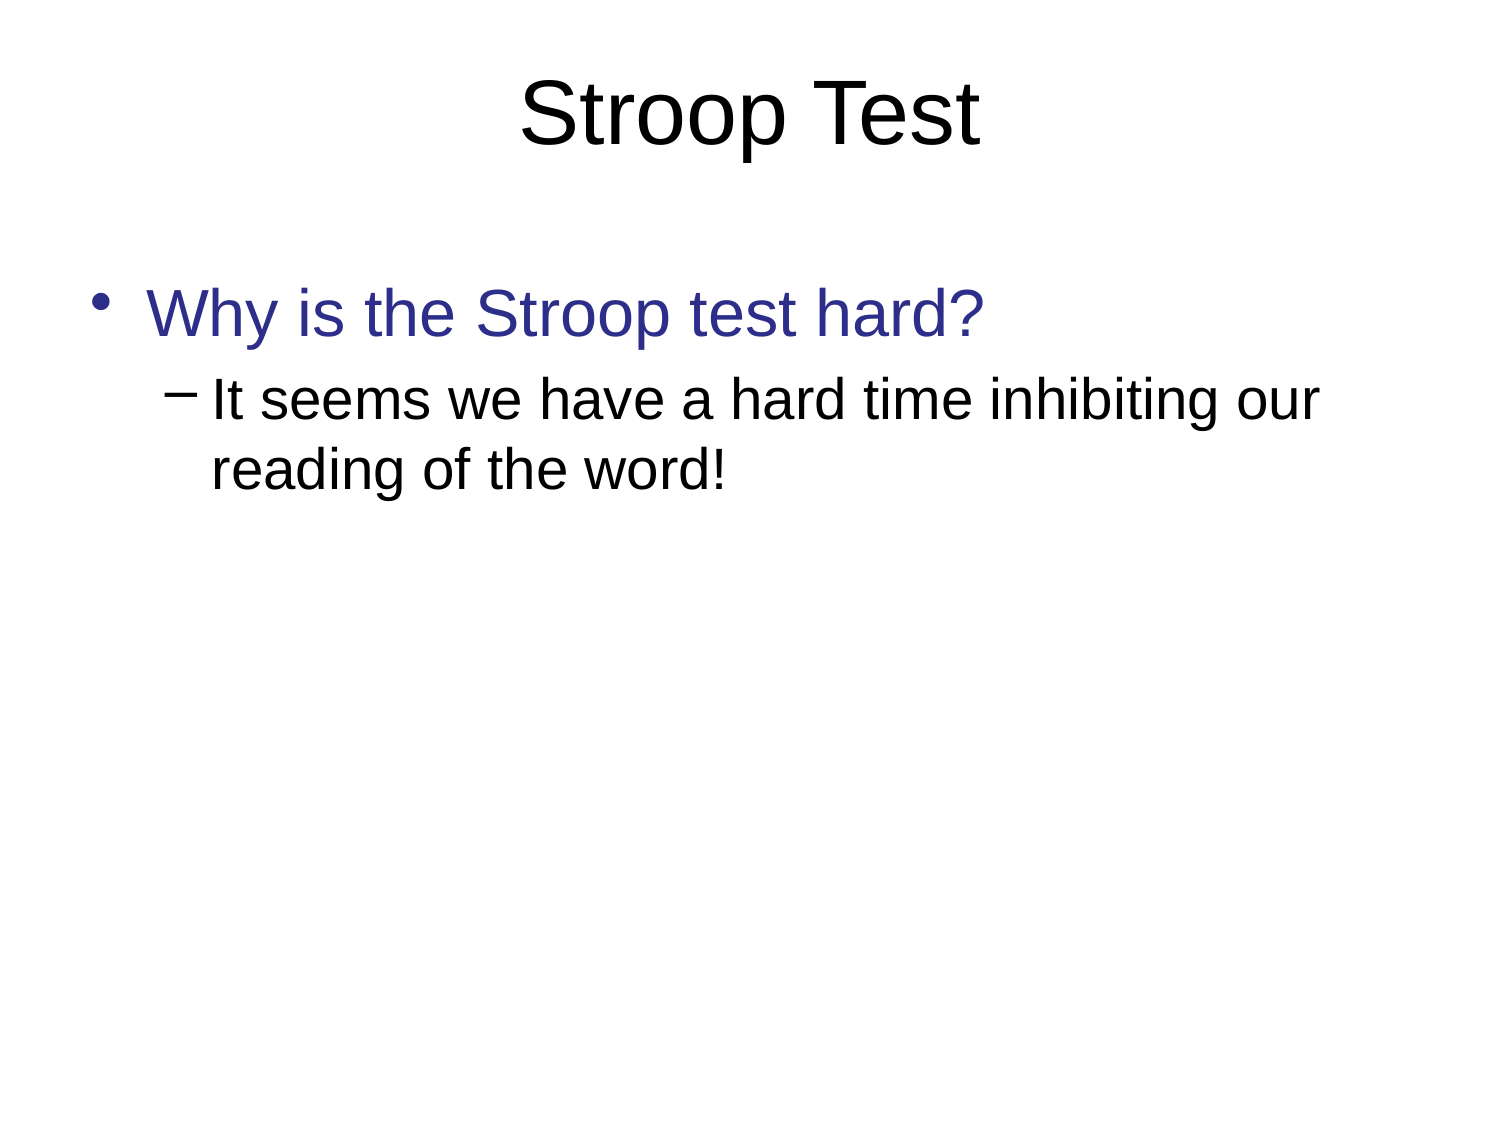

# Stroop Test
Why is the Stroop test hard?
It seems we have a hard time inhibiting our reading of the word!